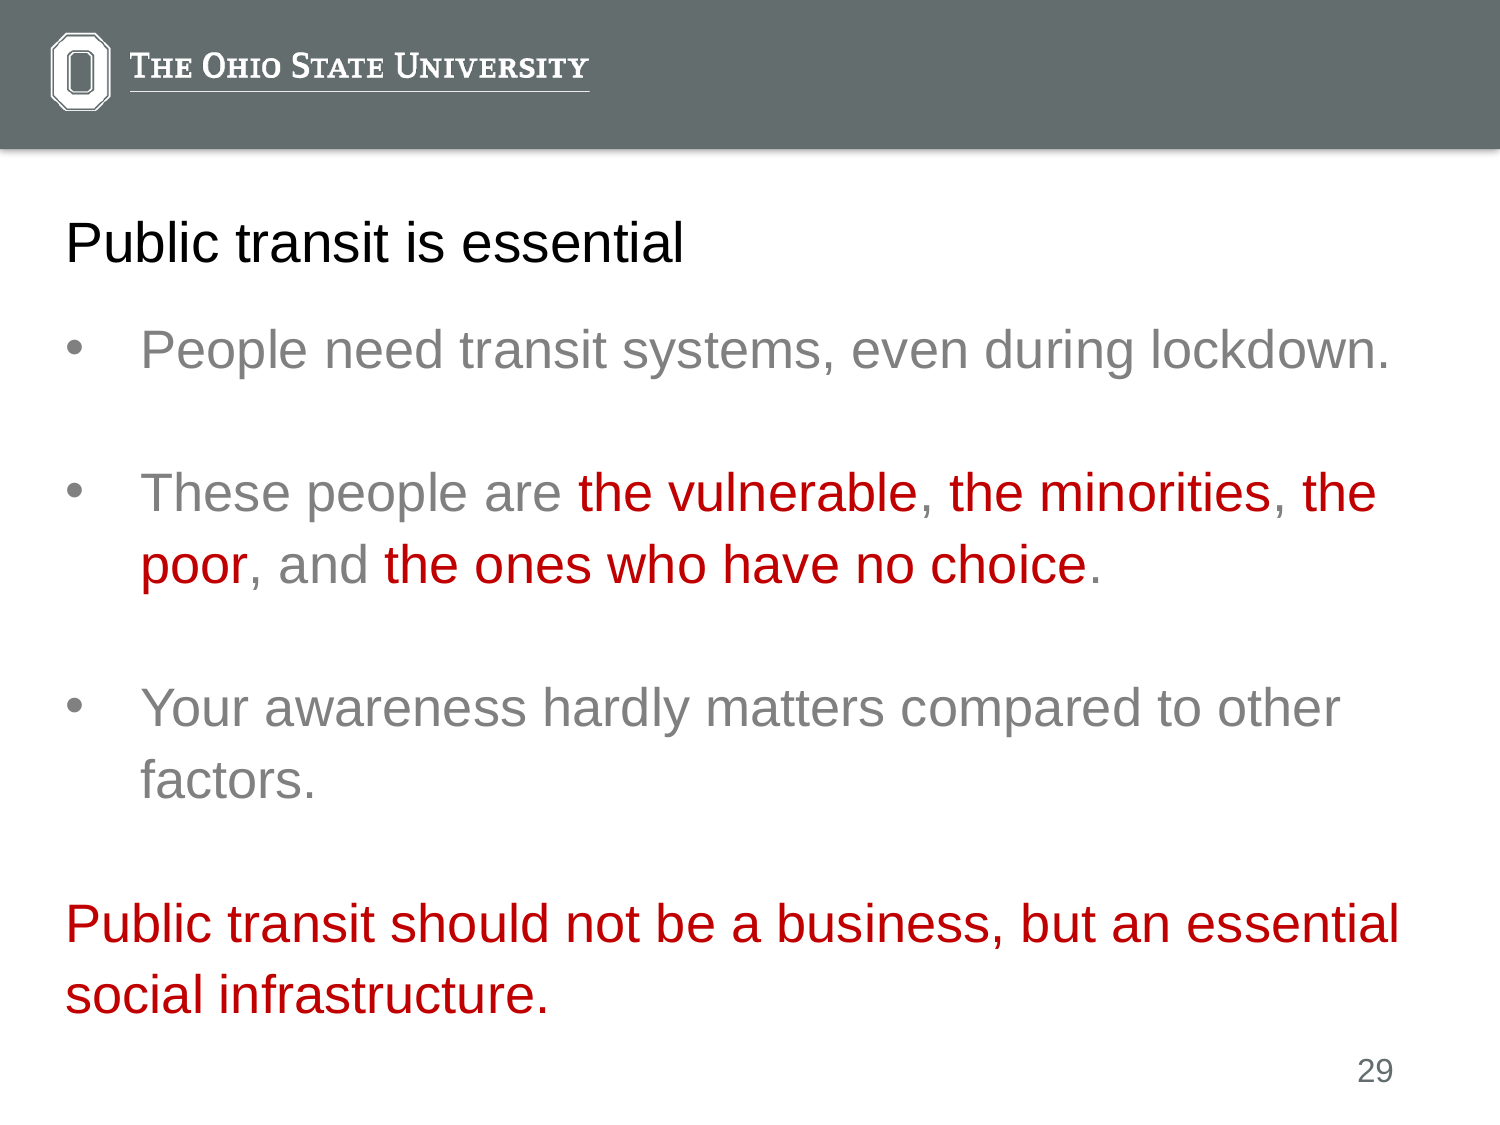

# Public transit is essential
People need transit systems, even during lockdown.

These people are the vulnerable, the minorities, the poor, and the ones who have no choice.

Your awareness hardly matters compared to other factors.

Public transit should not be a business, but an essential social infrastructure.